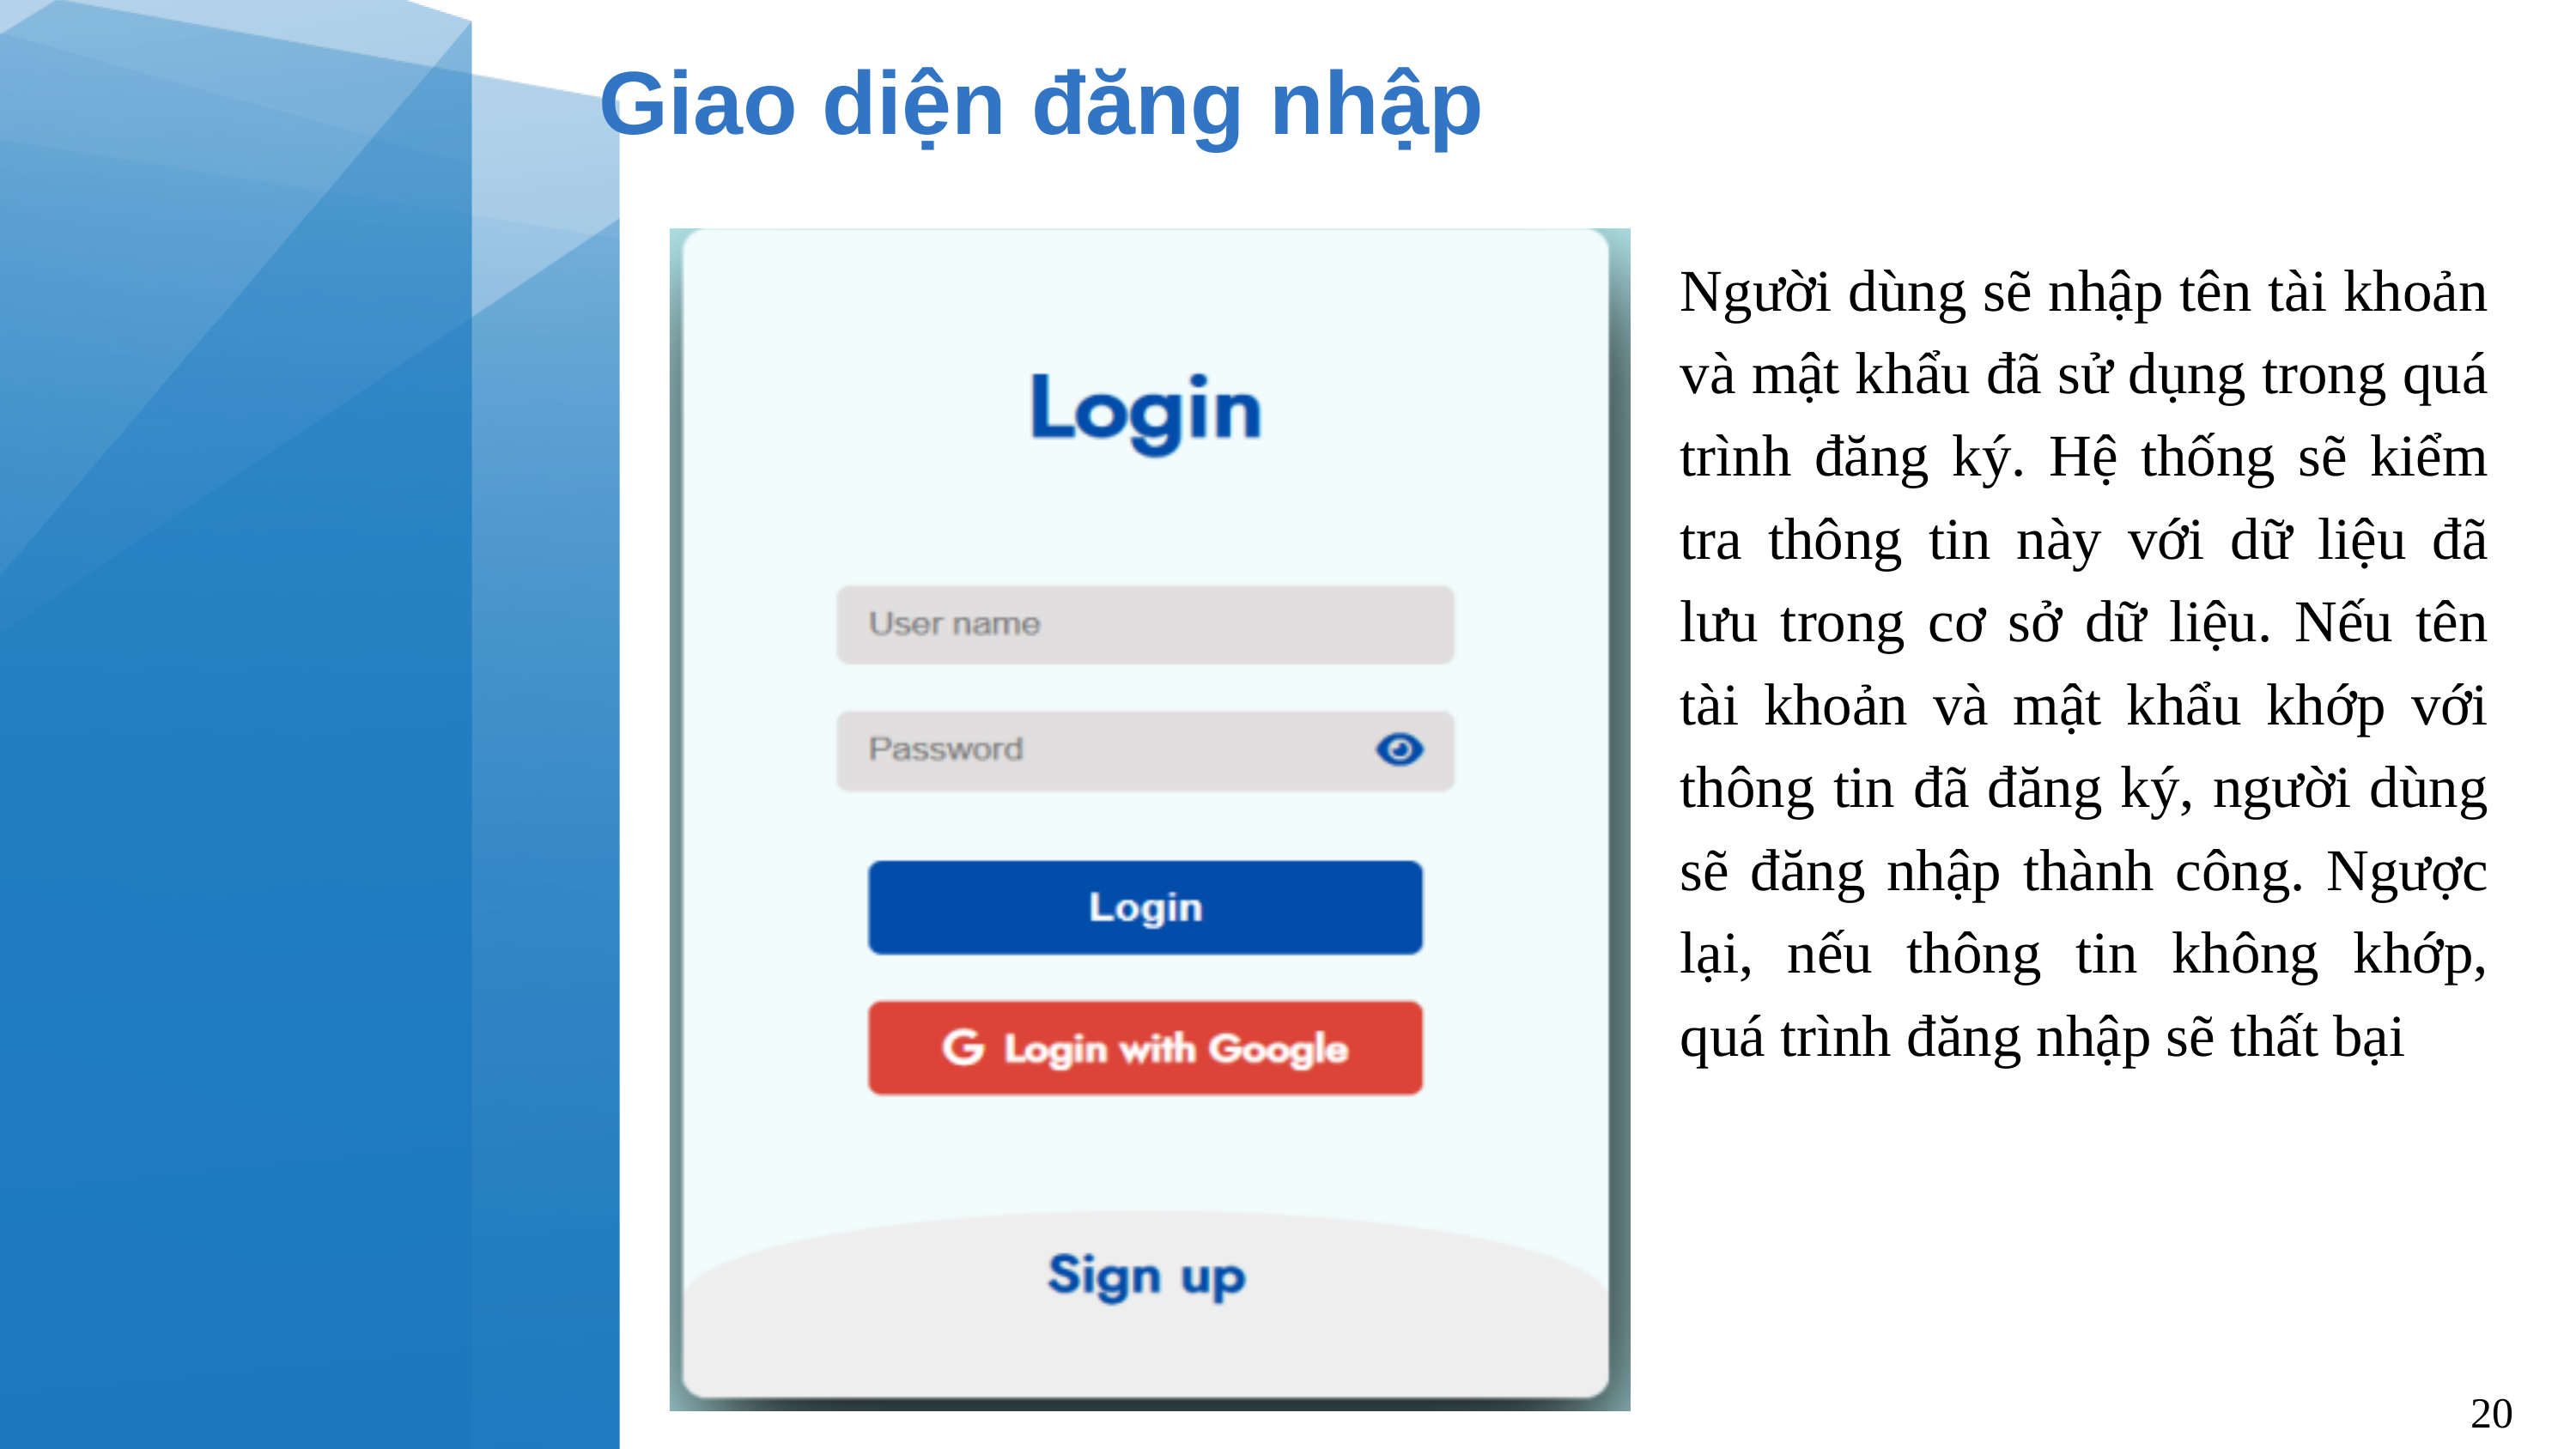

Giao diện đăng nhập

Người dùng sẽ nhập tên tài khoản và mật khẩu đã sử dụng trong quá trình đăng ký. Hệ thống sẽ kiểm tra thông tin này với dữ liệu đã lưu trong cơ sở dữ liệu. Nếu tên tài khoản và mật khẩu khớp với thông tin đã đăng ký, người dùng sẽ đăng nhập thành công. Ngược lại, nếu thông tin không khớp, quá trình đăng nhập sẽ thất bại

20